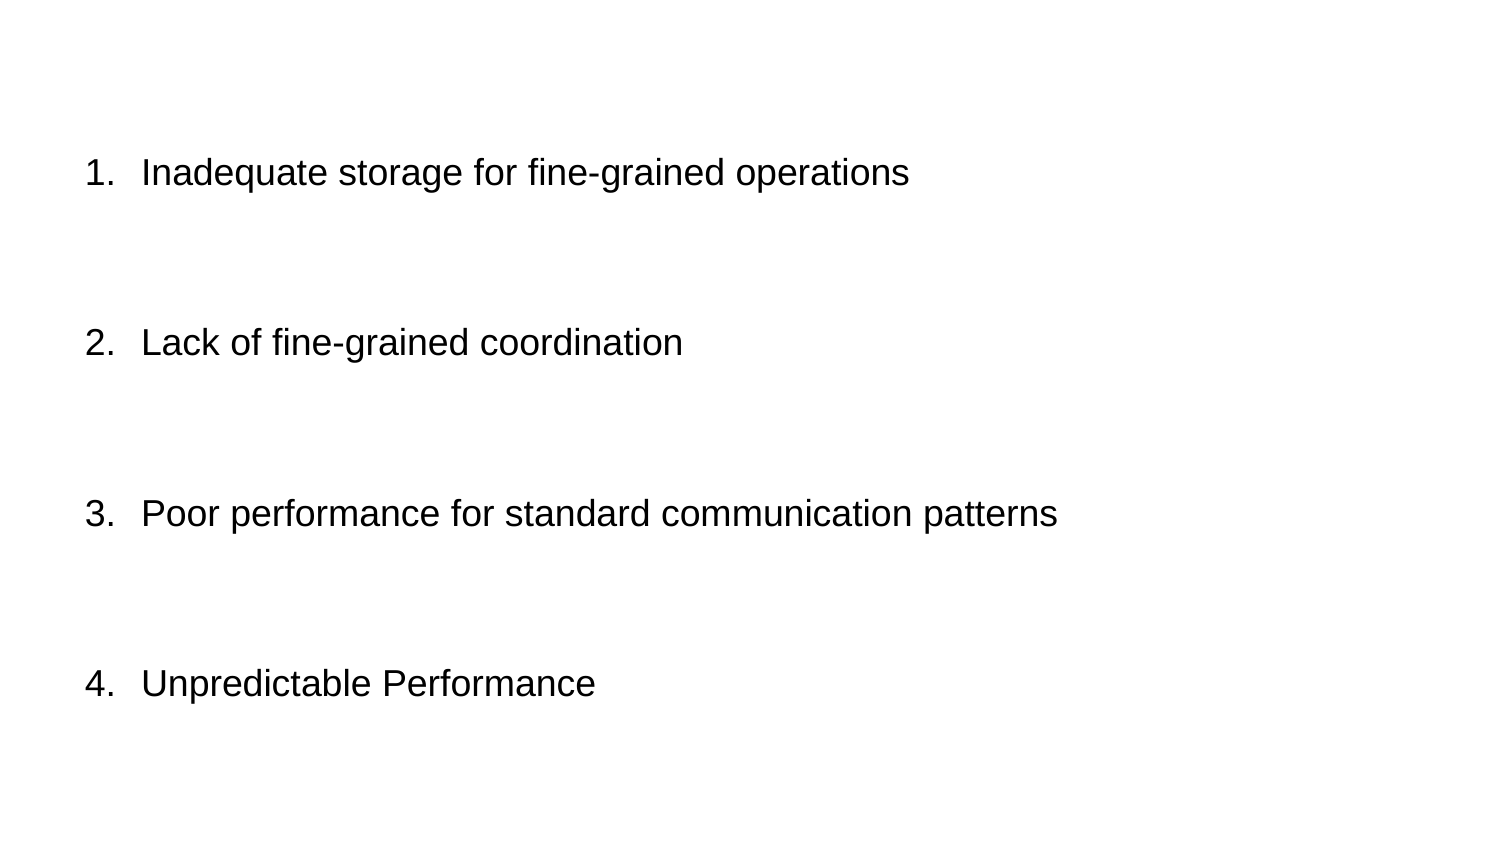

Inadequate storage for fine-grained operations

Lack of fine-grained coordination

Poor performance for standard communication patterns

Unpredictable Performance